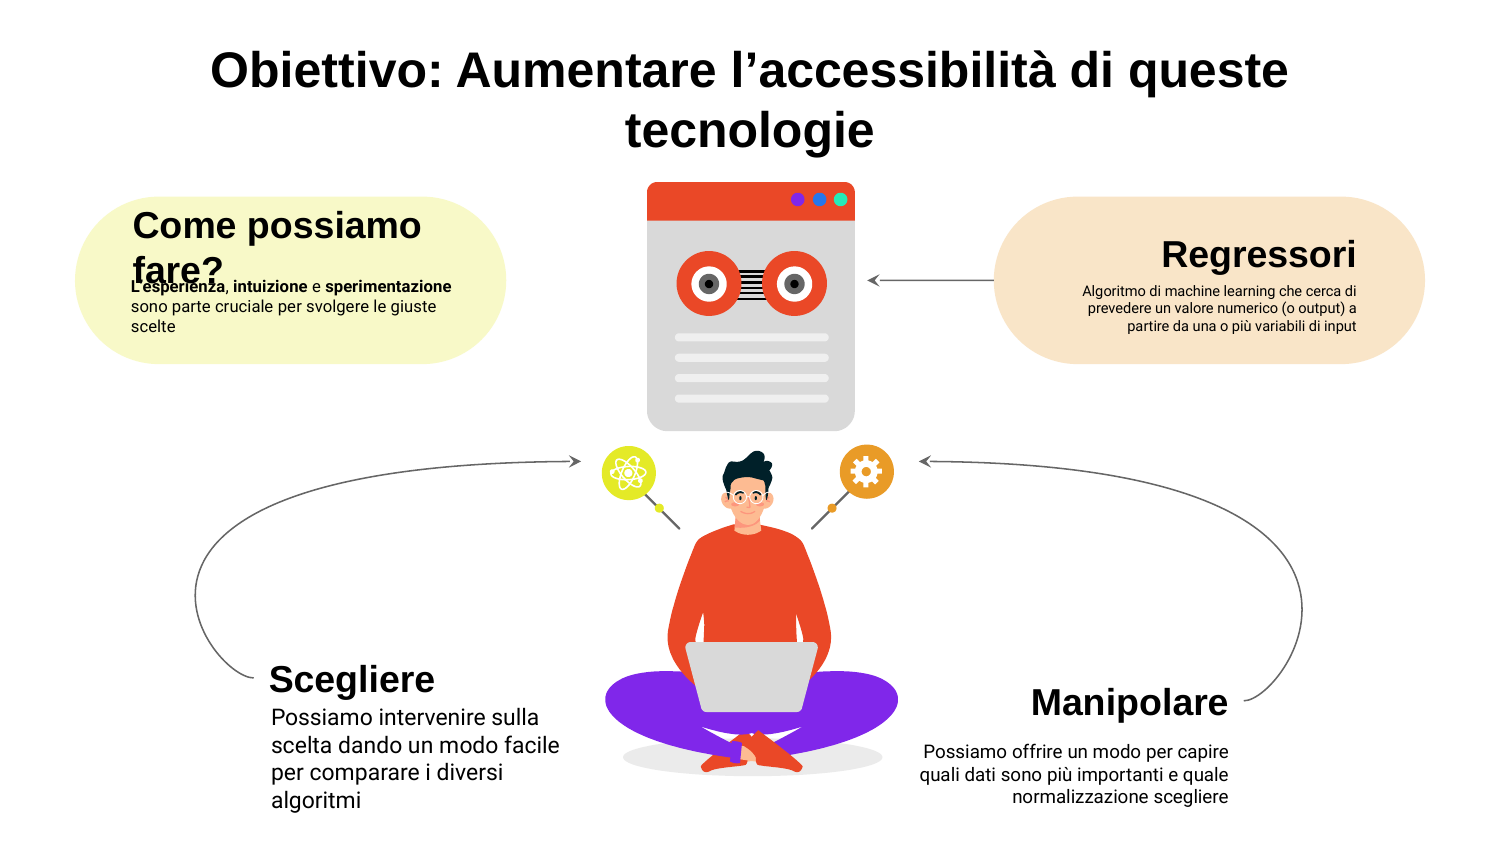

# Obiettivo: Aumentare l’accessibilità di queste tecnologie

Come possiamo fare?
L’esperienza, intuizione e sperimentazione sono parte cruciale per svolgere le giuste scelte
Regressori
Algoritmo di machine learning che cerca di prevedere un valore numerico (o output) a partire da una o più variabili di input
Scegliere
Possiamo intervenire sulla scelta dando un modo facile per comparare i diversi algoritmi
Manipolare
Possiamo offrire un modo per capire quali dati sono più importanti e quale normalizzazione scegliere